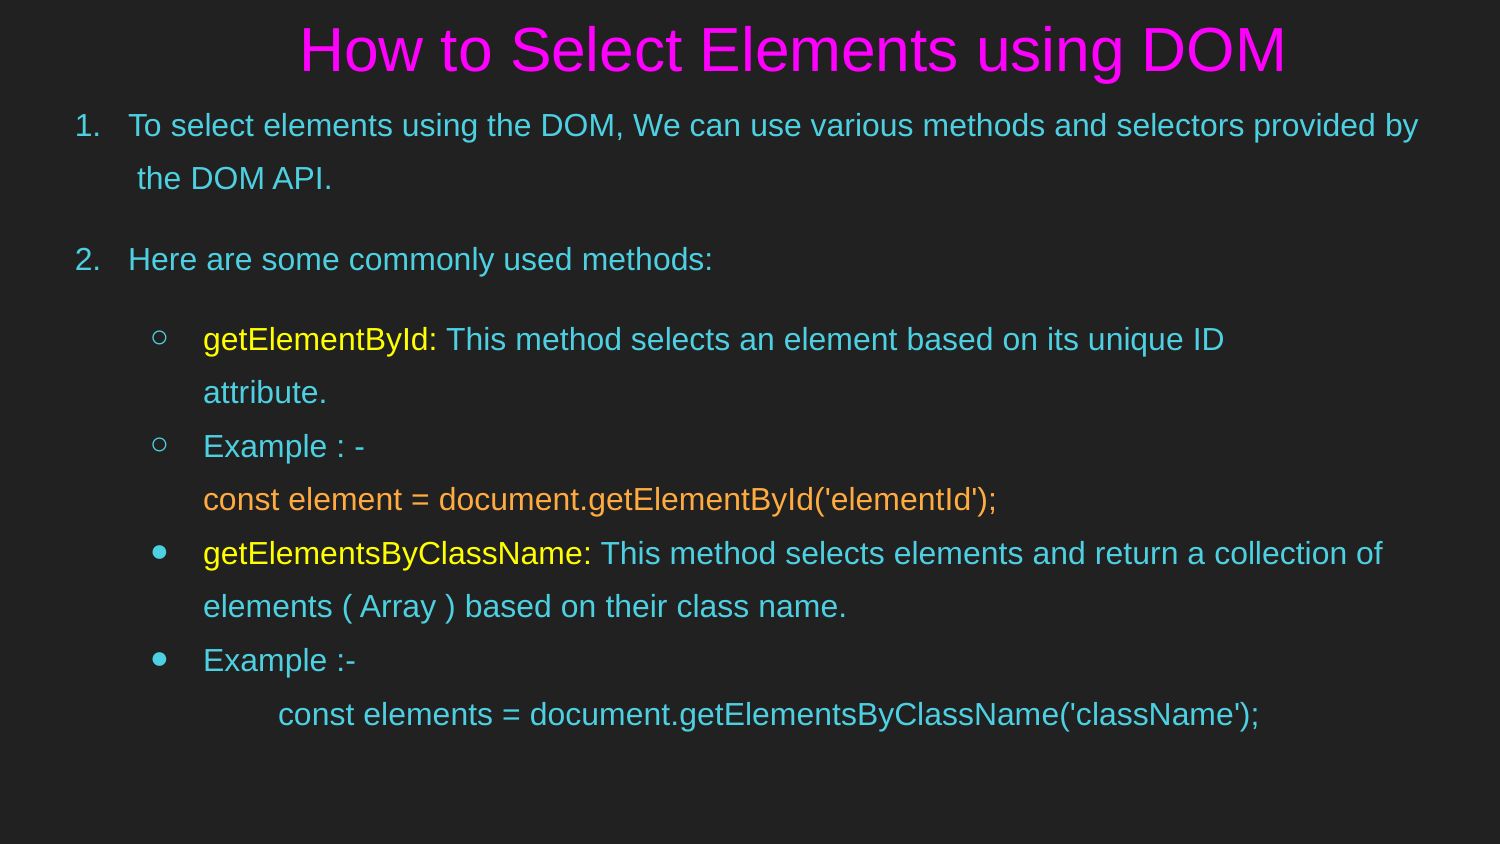

# How to Select Elements using DOM
To select elements using the DOM, We can use various methods and selectors provided by

 the DOM API.

Here are some commonly used methods:

getElementById: This method selects an element based on its unique ID

attribute.

Example : -

const element = document.getElementById('elementId');

getElementsByClassName: This method selects elements and return a collection of

elements ( Array ) based on their class name.

Example :-

const elements = document.getElementsByClassName('className');